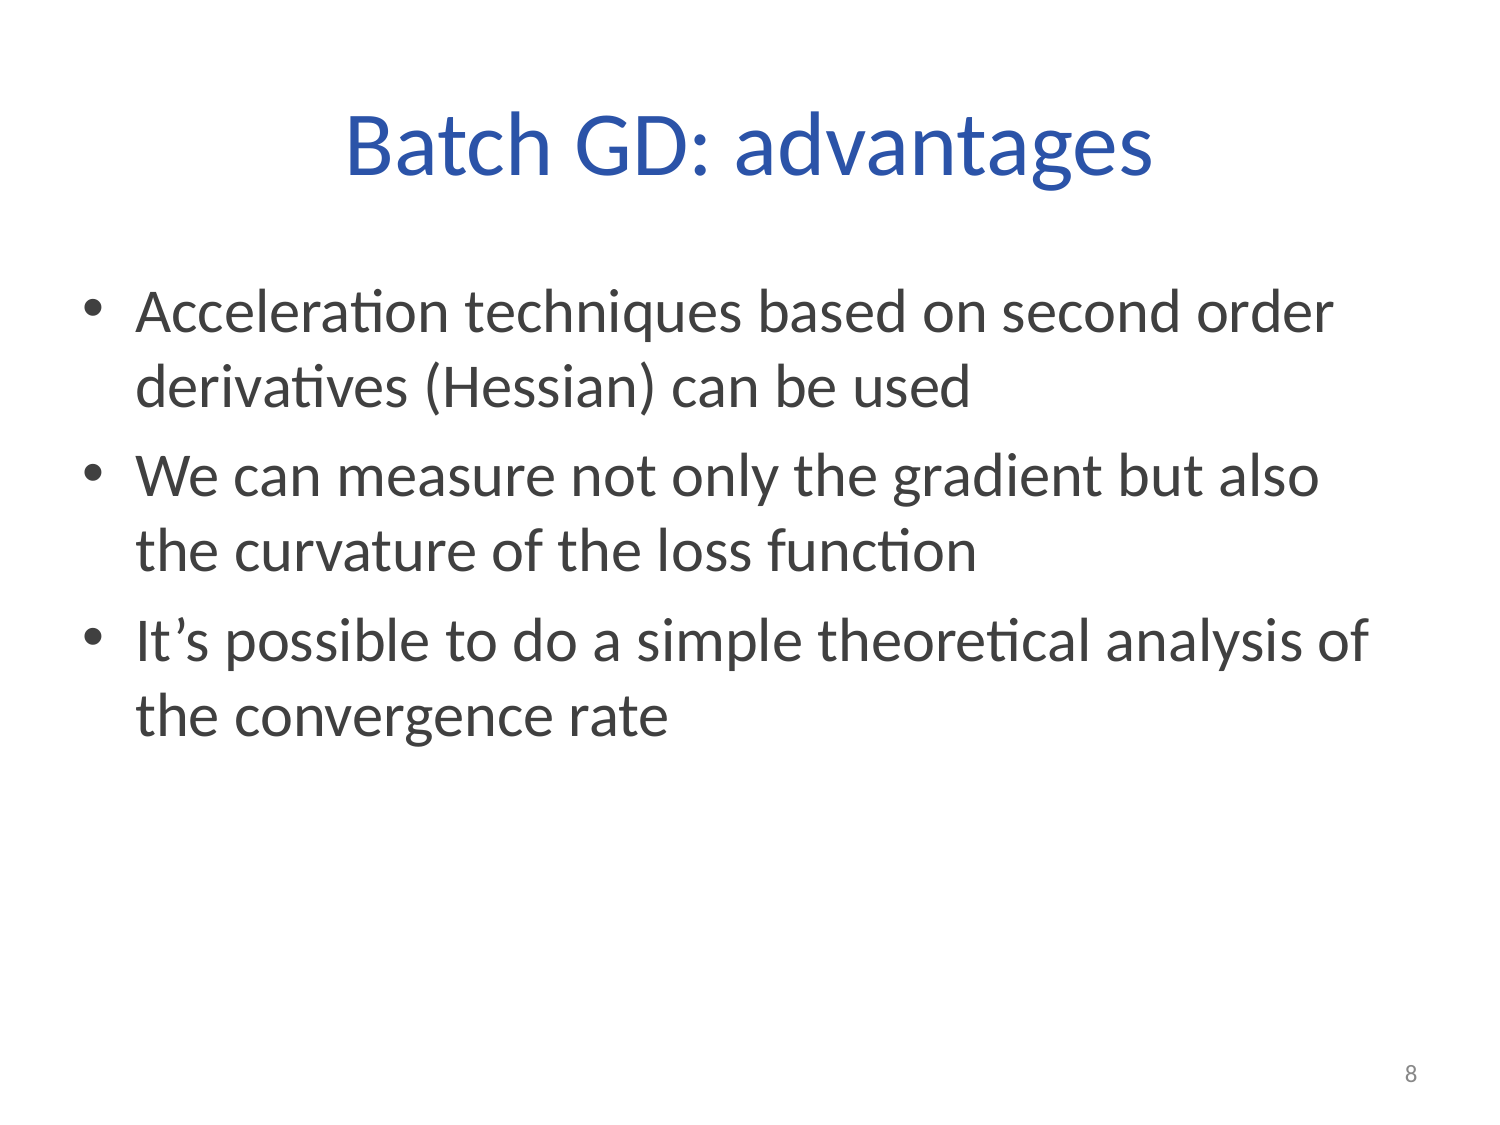

# Batch GD: advantages
Acceleration techniques based on second order derivatives (Hessian) can be used
We can measure not only the gradient but also the curvature of the loss function
It’s possible to do a simple theoretical analysis of the convergence rate
8